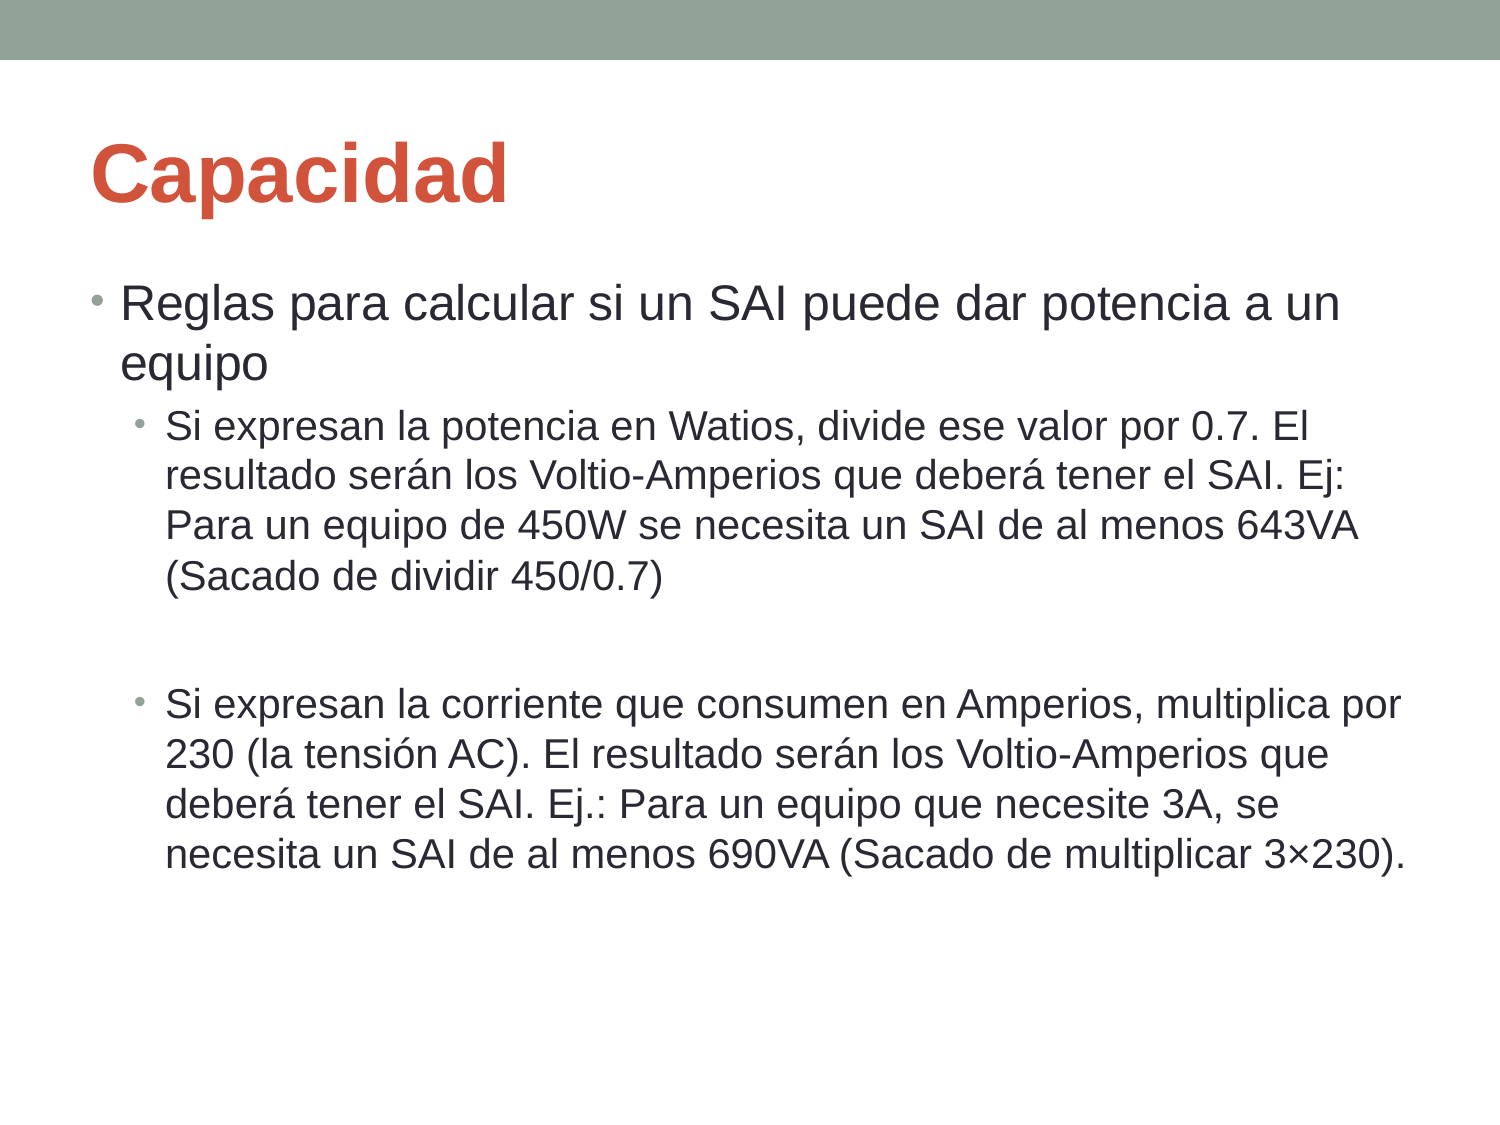

# Capacidad
Reglas para calcular si un SAI puede dar potencia a un equipo
Si expresan la potencia en Watios, divide ese valor por 0.7. El resultado serán los Voltio-Amperios que deberá tener el SAI. Ej: Para un equipo de 450W se necesita un SAI de al menos 643VA (Sacado de dividir 450/0.7)

Si expresan la corriente que consumen en Amperios, multiplica por 230 (la tensión AC). El resultado serán los Voltio-Amperios que deberá tener el SAI. Ej.: Para un equipo que necesite 3A, se necesita un SAI de al menos 690VA (Sacado de multiplicar 3×230).